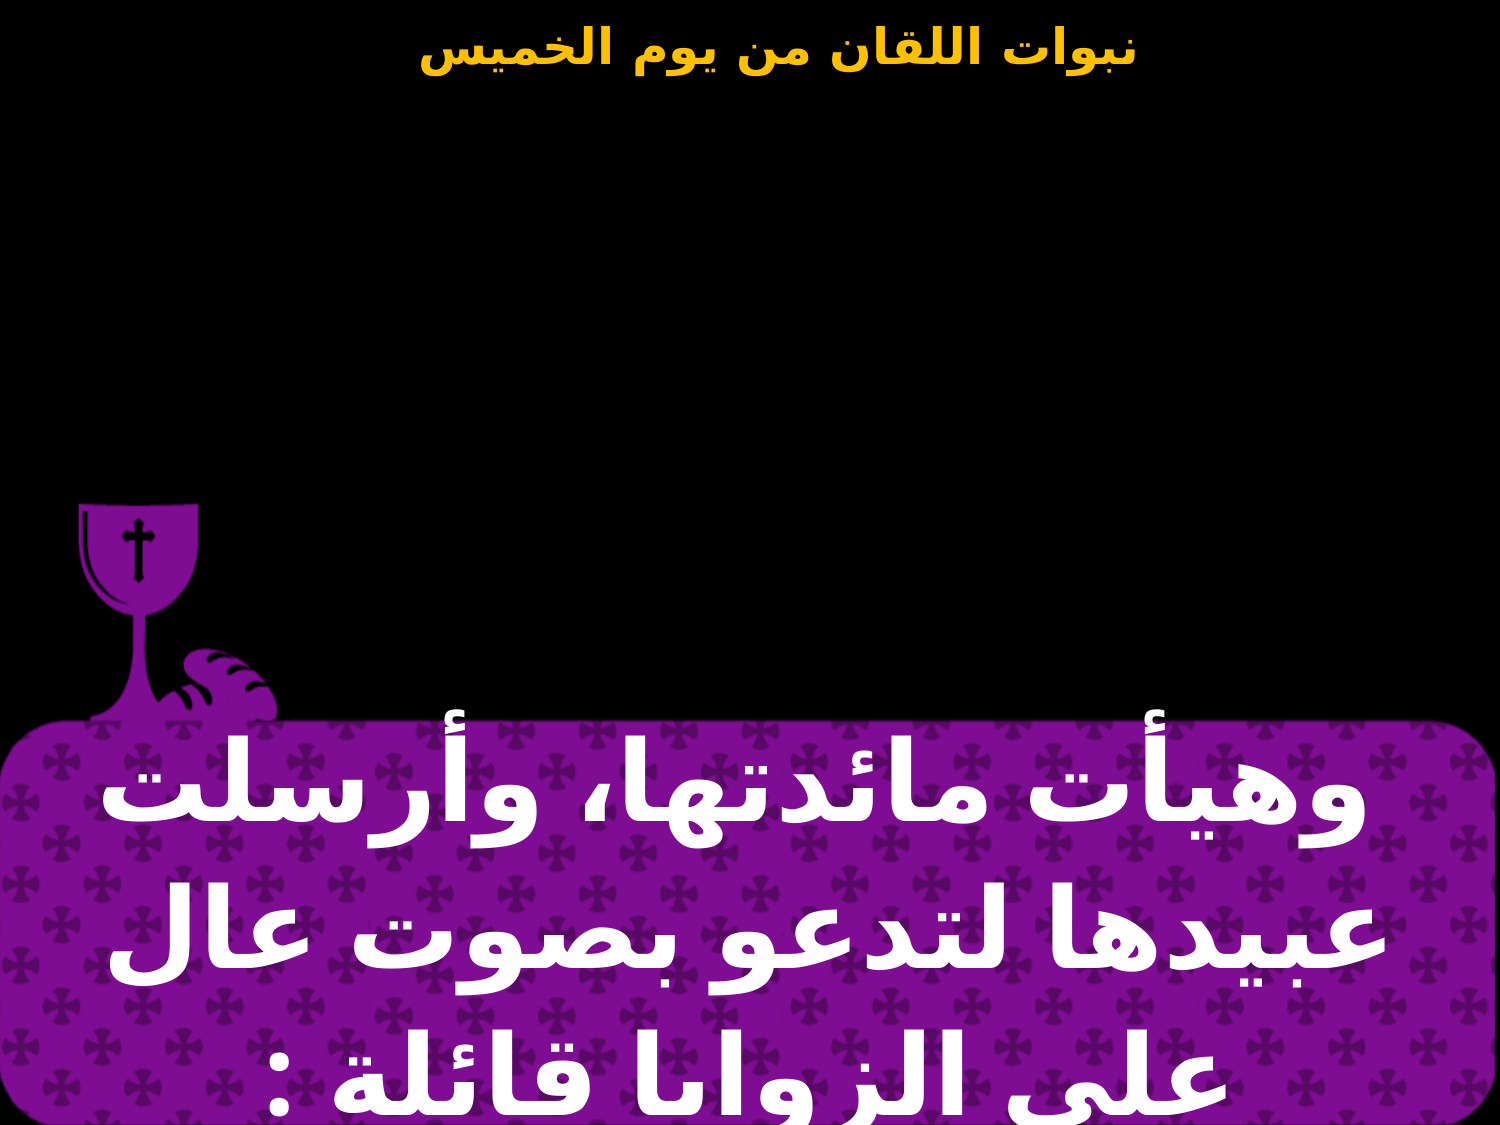

| وهيأت مائدتها، وأرسلت عبيدها لتدعو بصوت عال على الزوايا قائلة : |
| --- |